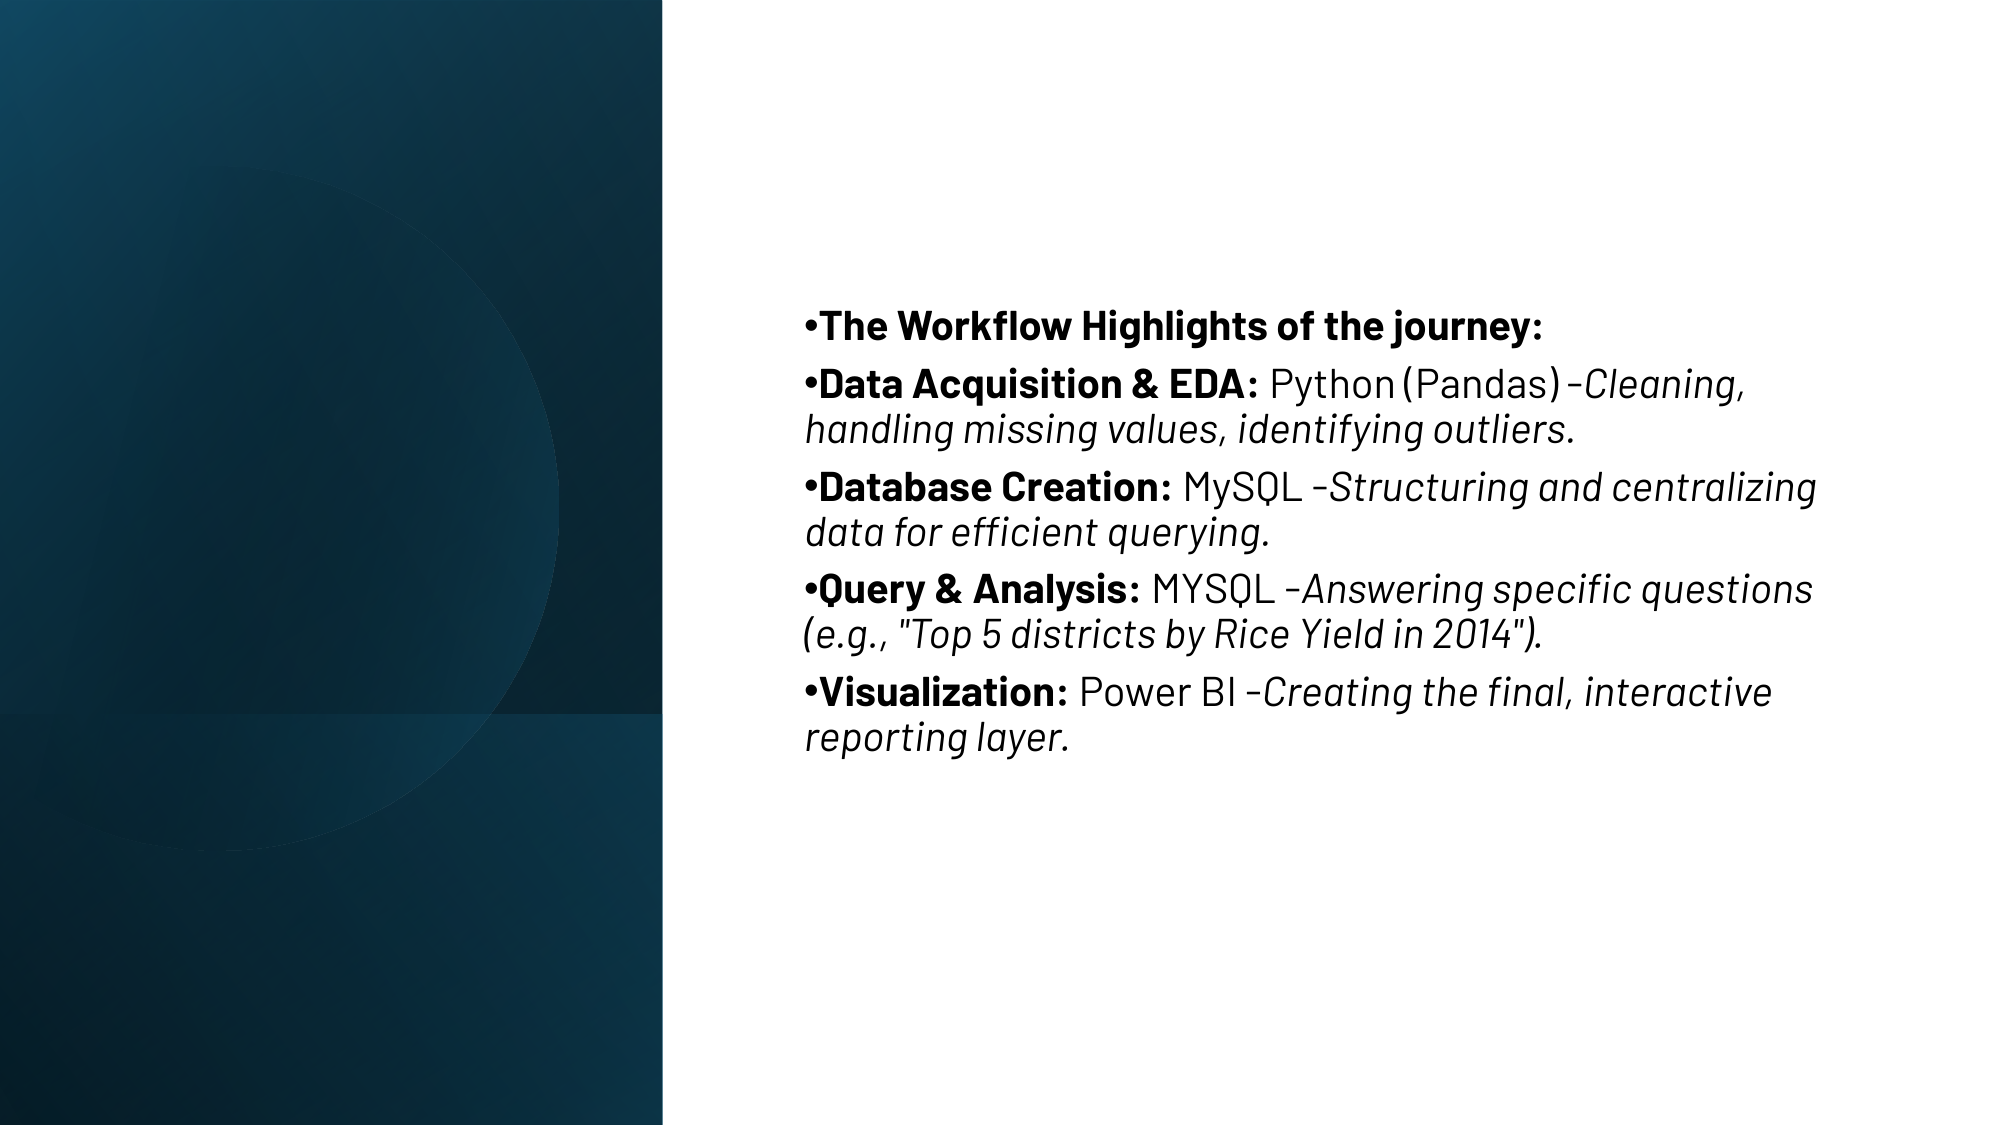

The Workflow Highlights of the journey:
Data Acquisition & EDA: Python (Pandas) -Cleaning, handling missing values, identifying outliers.
Database Creation: MySQL -Structuring and centralizing data for efficient querying.
Query & Analysis: MYSQL -Answering specific questions (e.g., "Top 5 districts by Rice Yield in 2014").
Visualization: Power BI -Creating the final, interactive reporting layer.